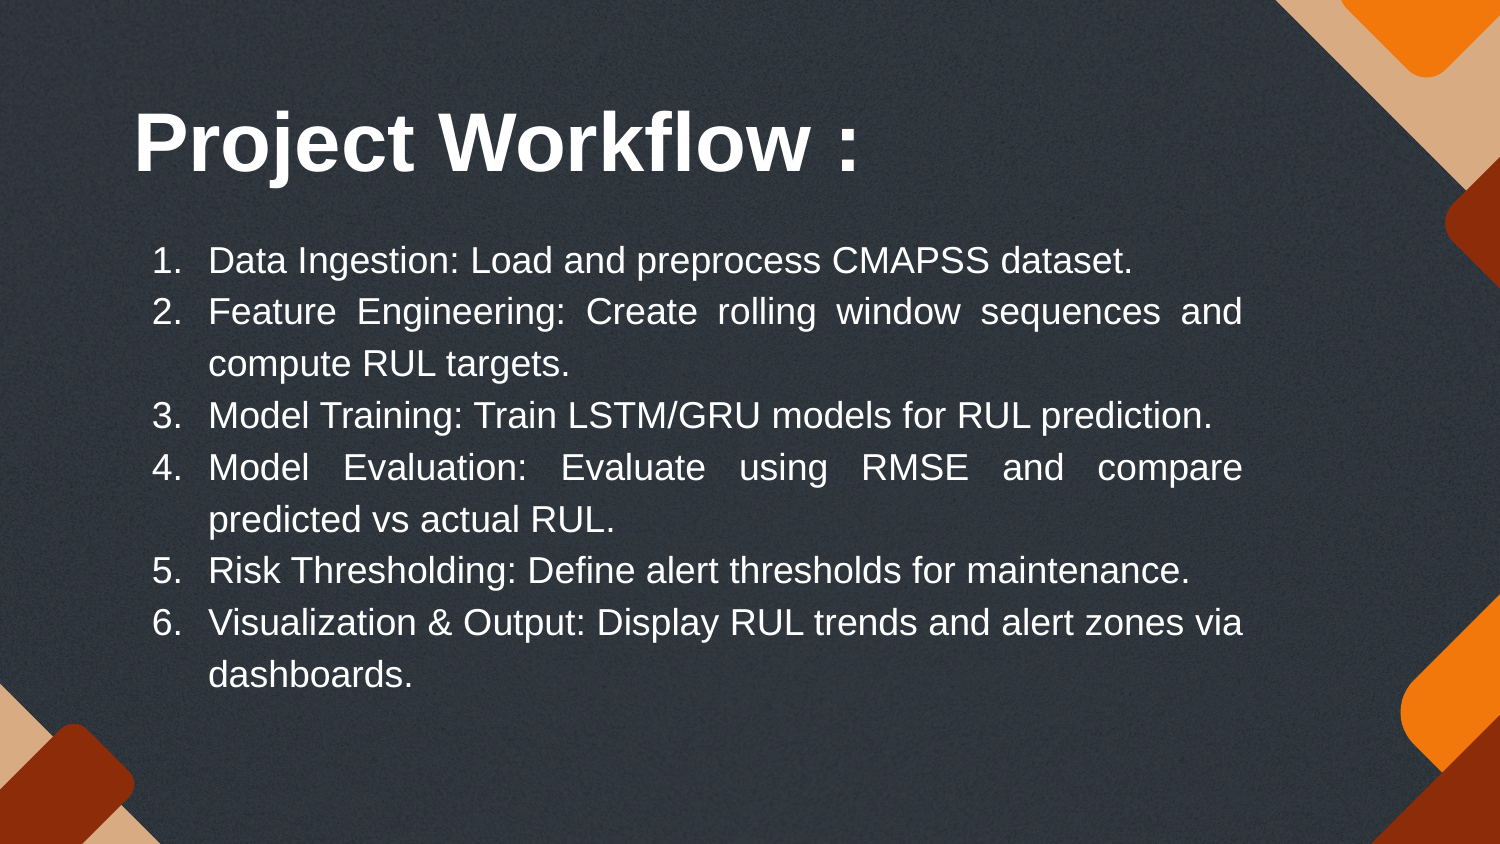

# Project Workflow :
Data Ingestion: Load and preprocess CMAPSS dataset.
Feature Engineering: Create rolling window sequences and compute RUL targets.
Model Training: Train LSTM/GRU models for RUL prediction.
Model Evaluation: Evaluate using RMSE and compare predicted vs actual RUL.
Risk Thresholding: Define alert thresholds for maintenance.
Visualization & Output: Display RUL trends and alert zones via dashboards.